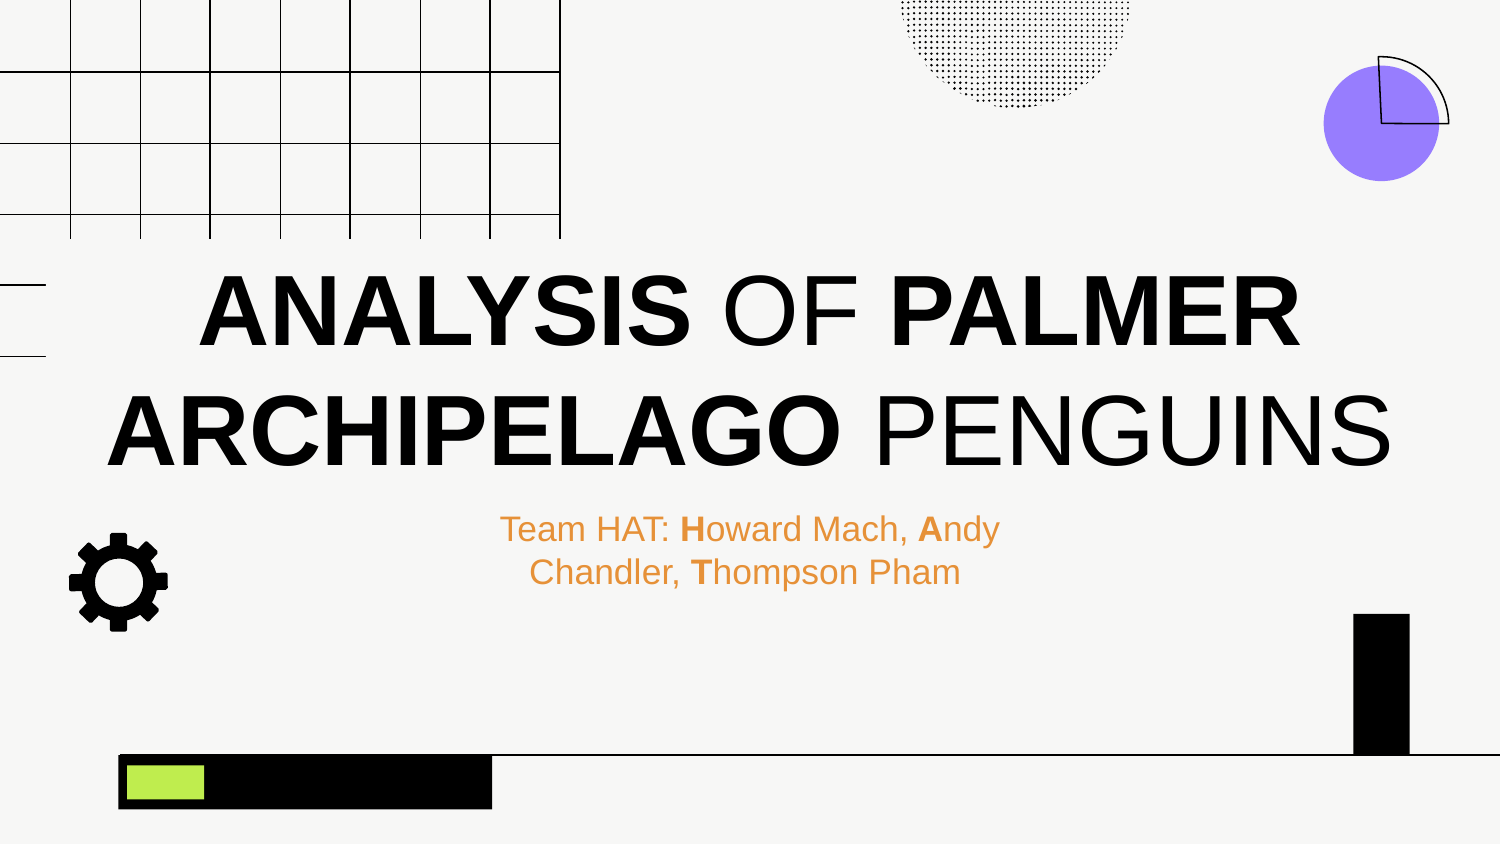

# ANALYSIS OF PALMER ARCHIPELAGO PENGUINS
Team HAT: Howard Mach, Andy Chandler, Thompson Pham